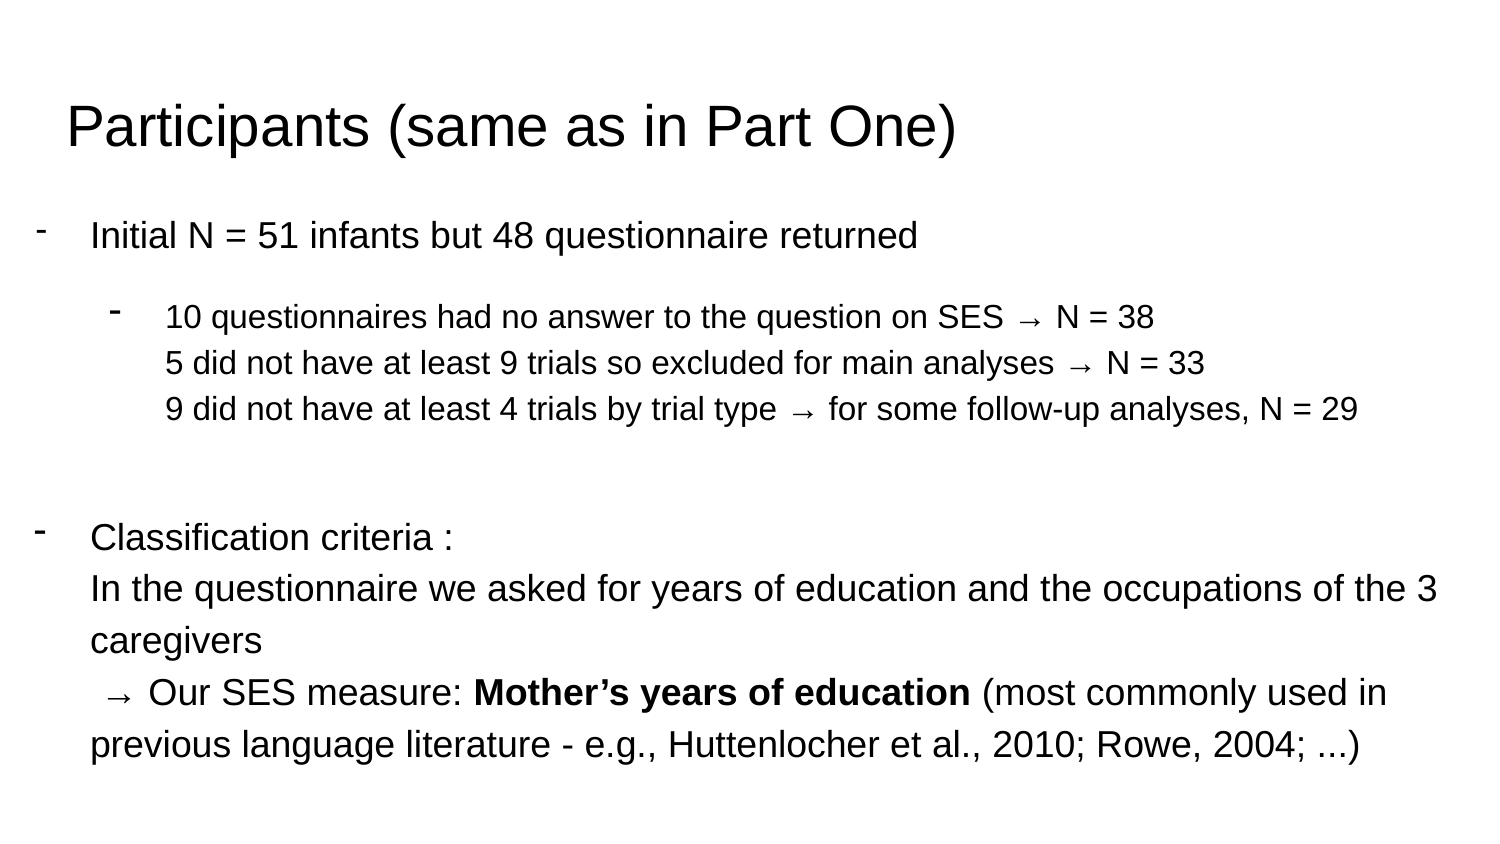

# Participants (same as in Part One)
Initial N = 51 infants but 48 questionnaire returned
10 questionnaires had no answer to the question on SES → N = 38
5 did not have at least 9 trials so excluded for main analyses → N = 33
9 did not have at least 4 trials by trial type → for some follow-up analyses, N = 29
Classification criteria :
In the questionnaire we asked for years of education and the occupations of the 3  caregivers
 → Our SES measure: Mother’s years of education (most commonly used in previous language literature - e.g., Huttenlocher et al., 2010; Rowe, 2004; ...)